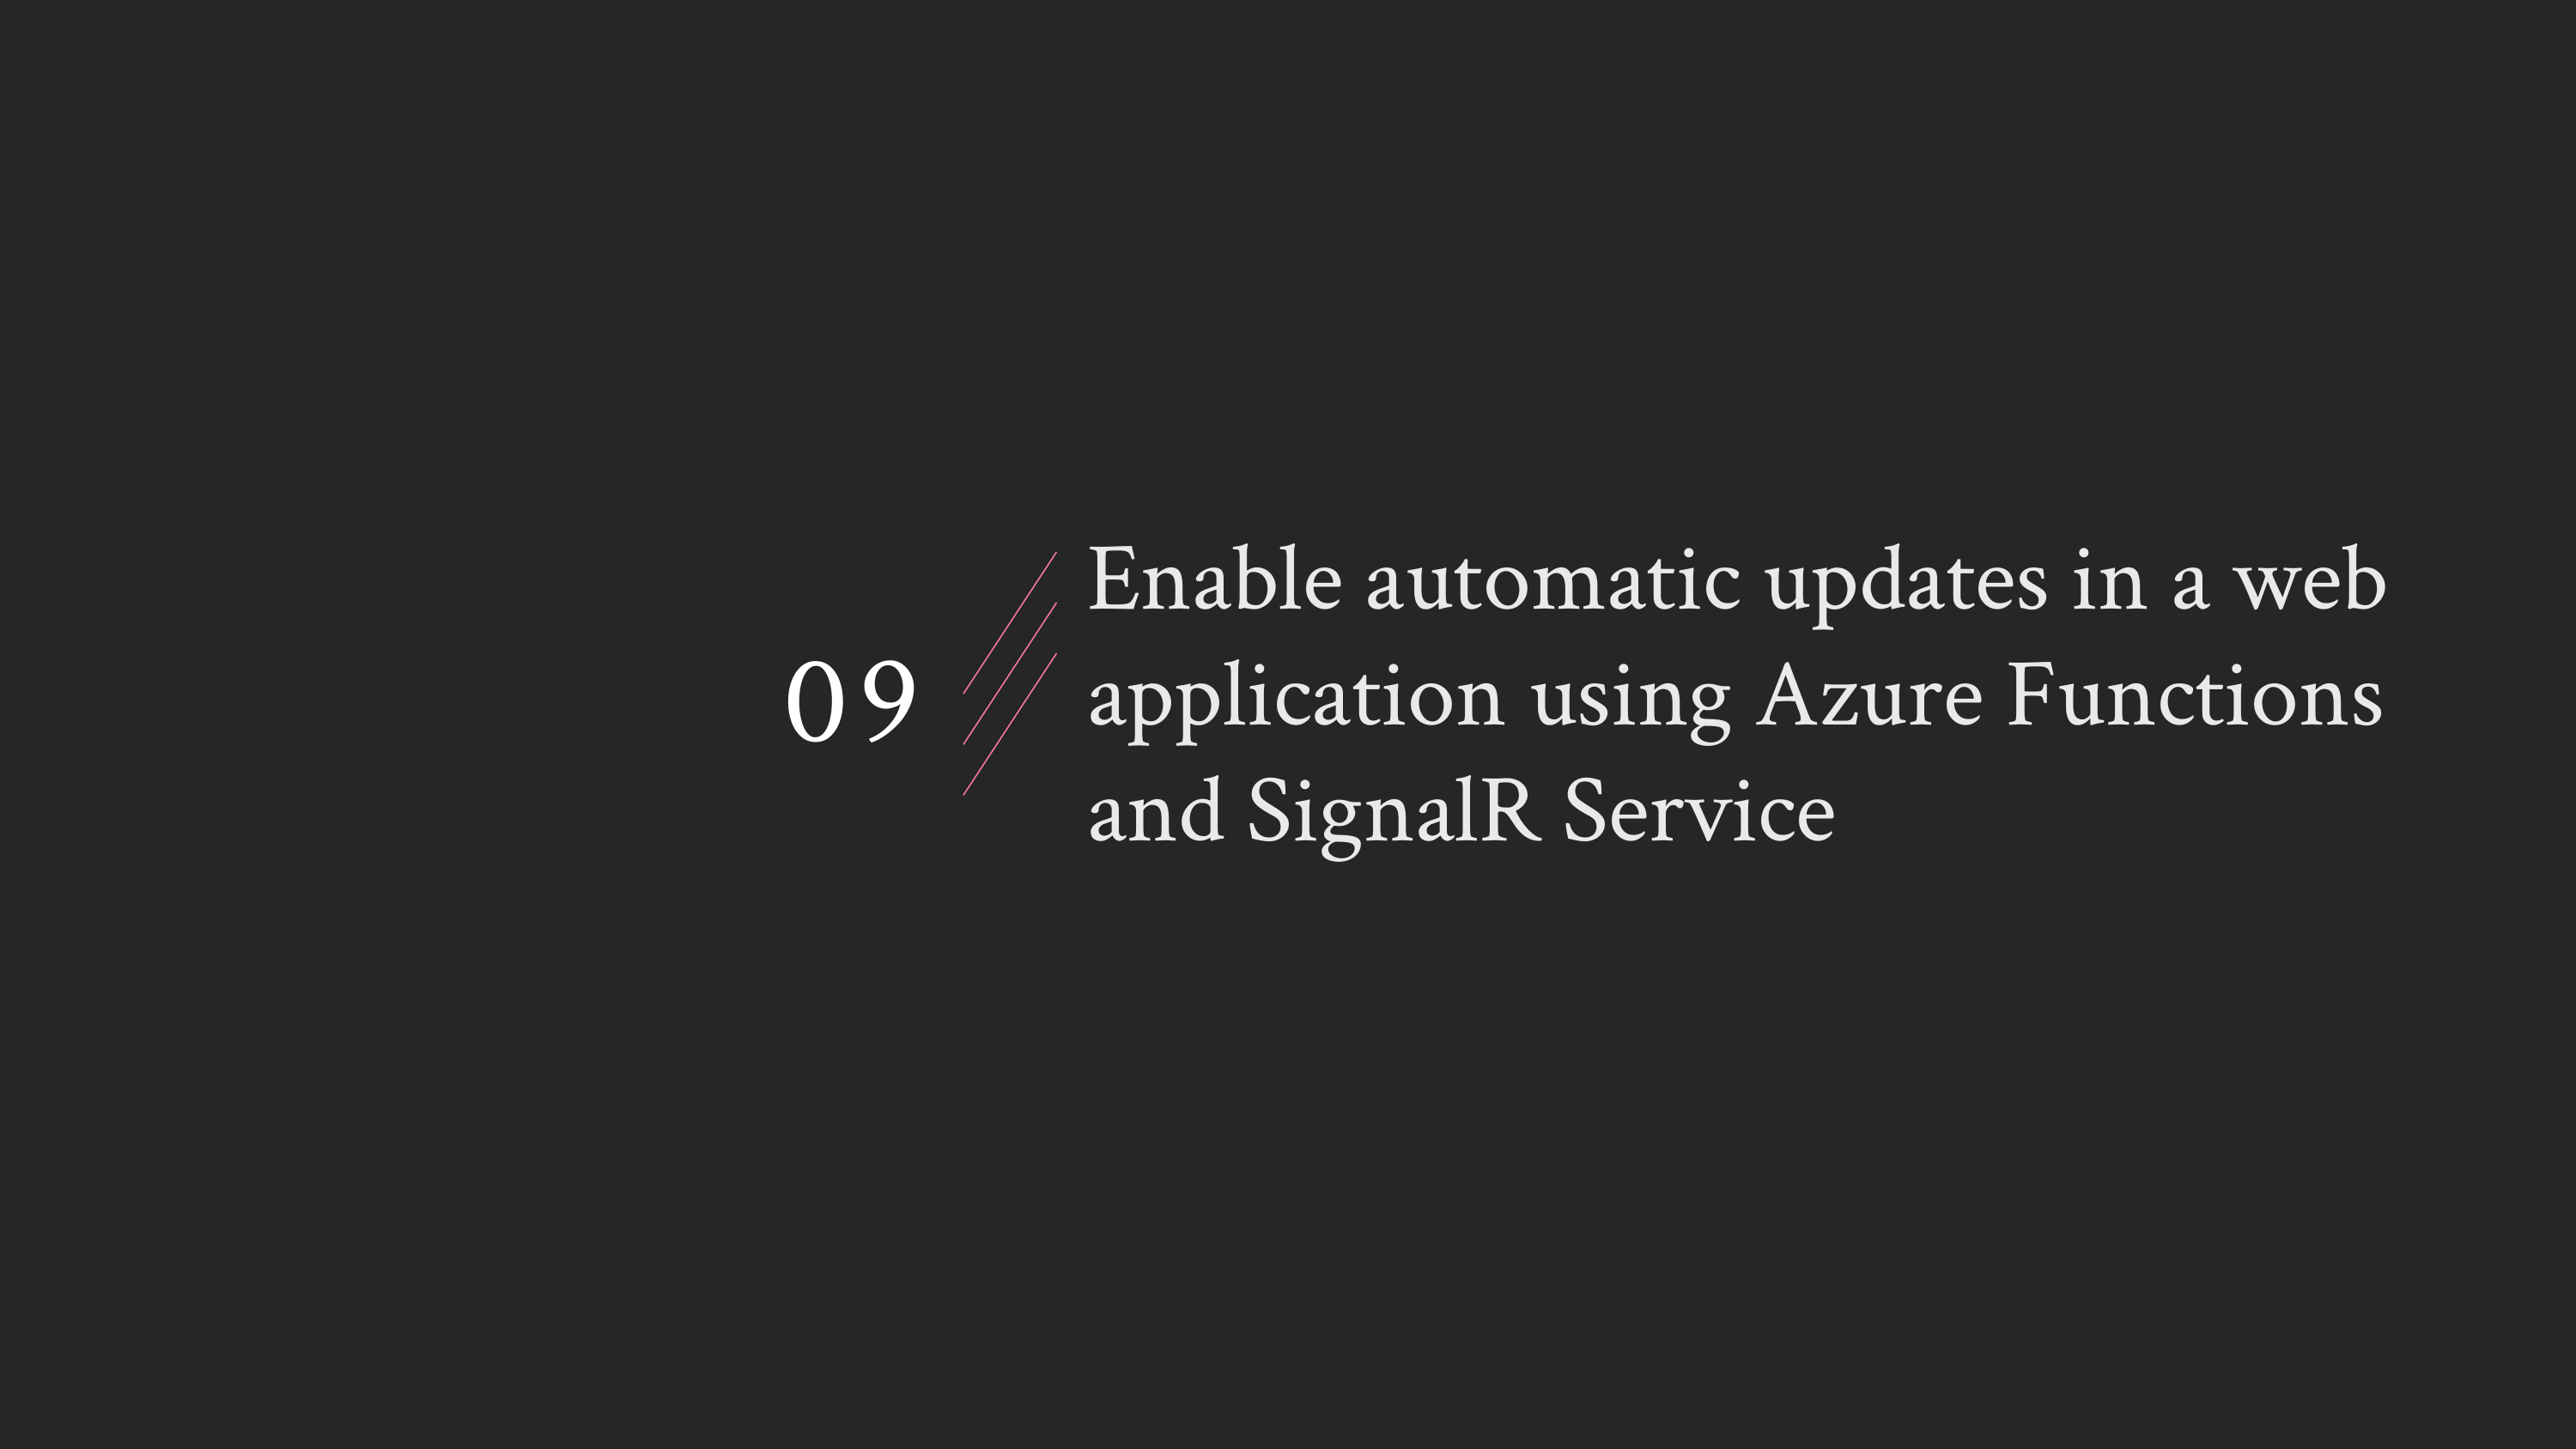

Enable automatic updates in a web application using Azure Functions and SignalR Service
# 09